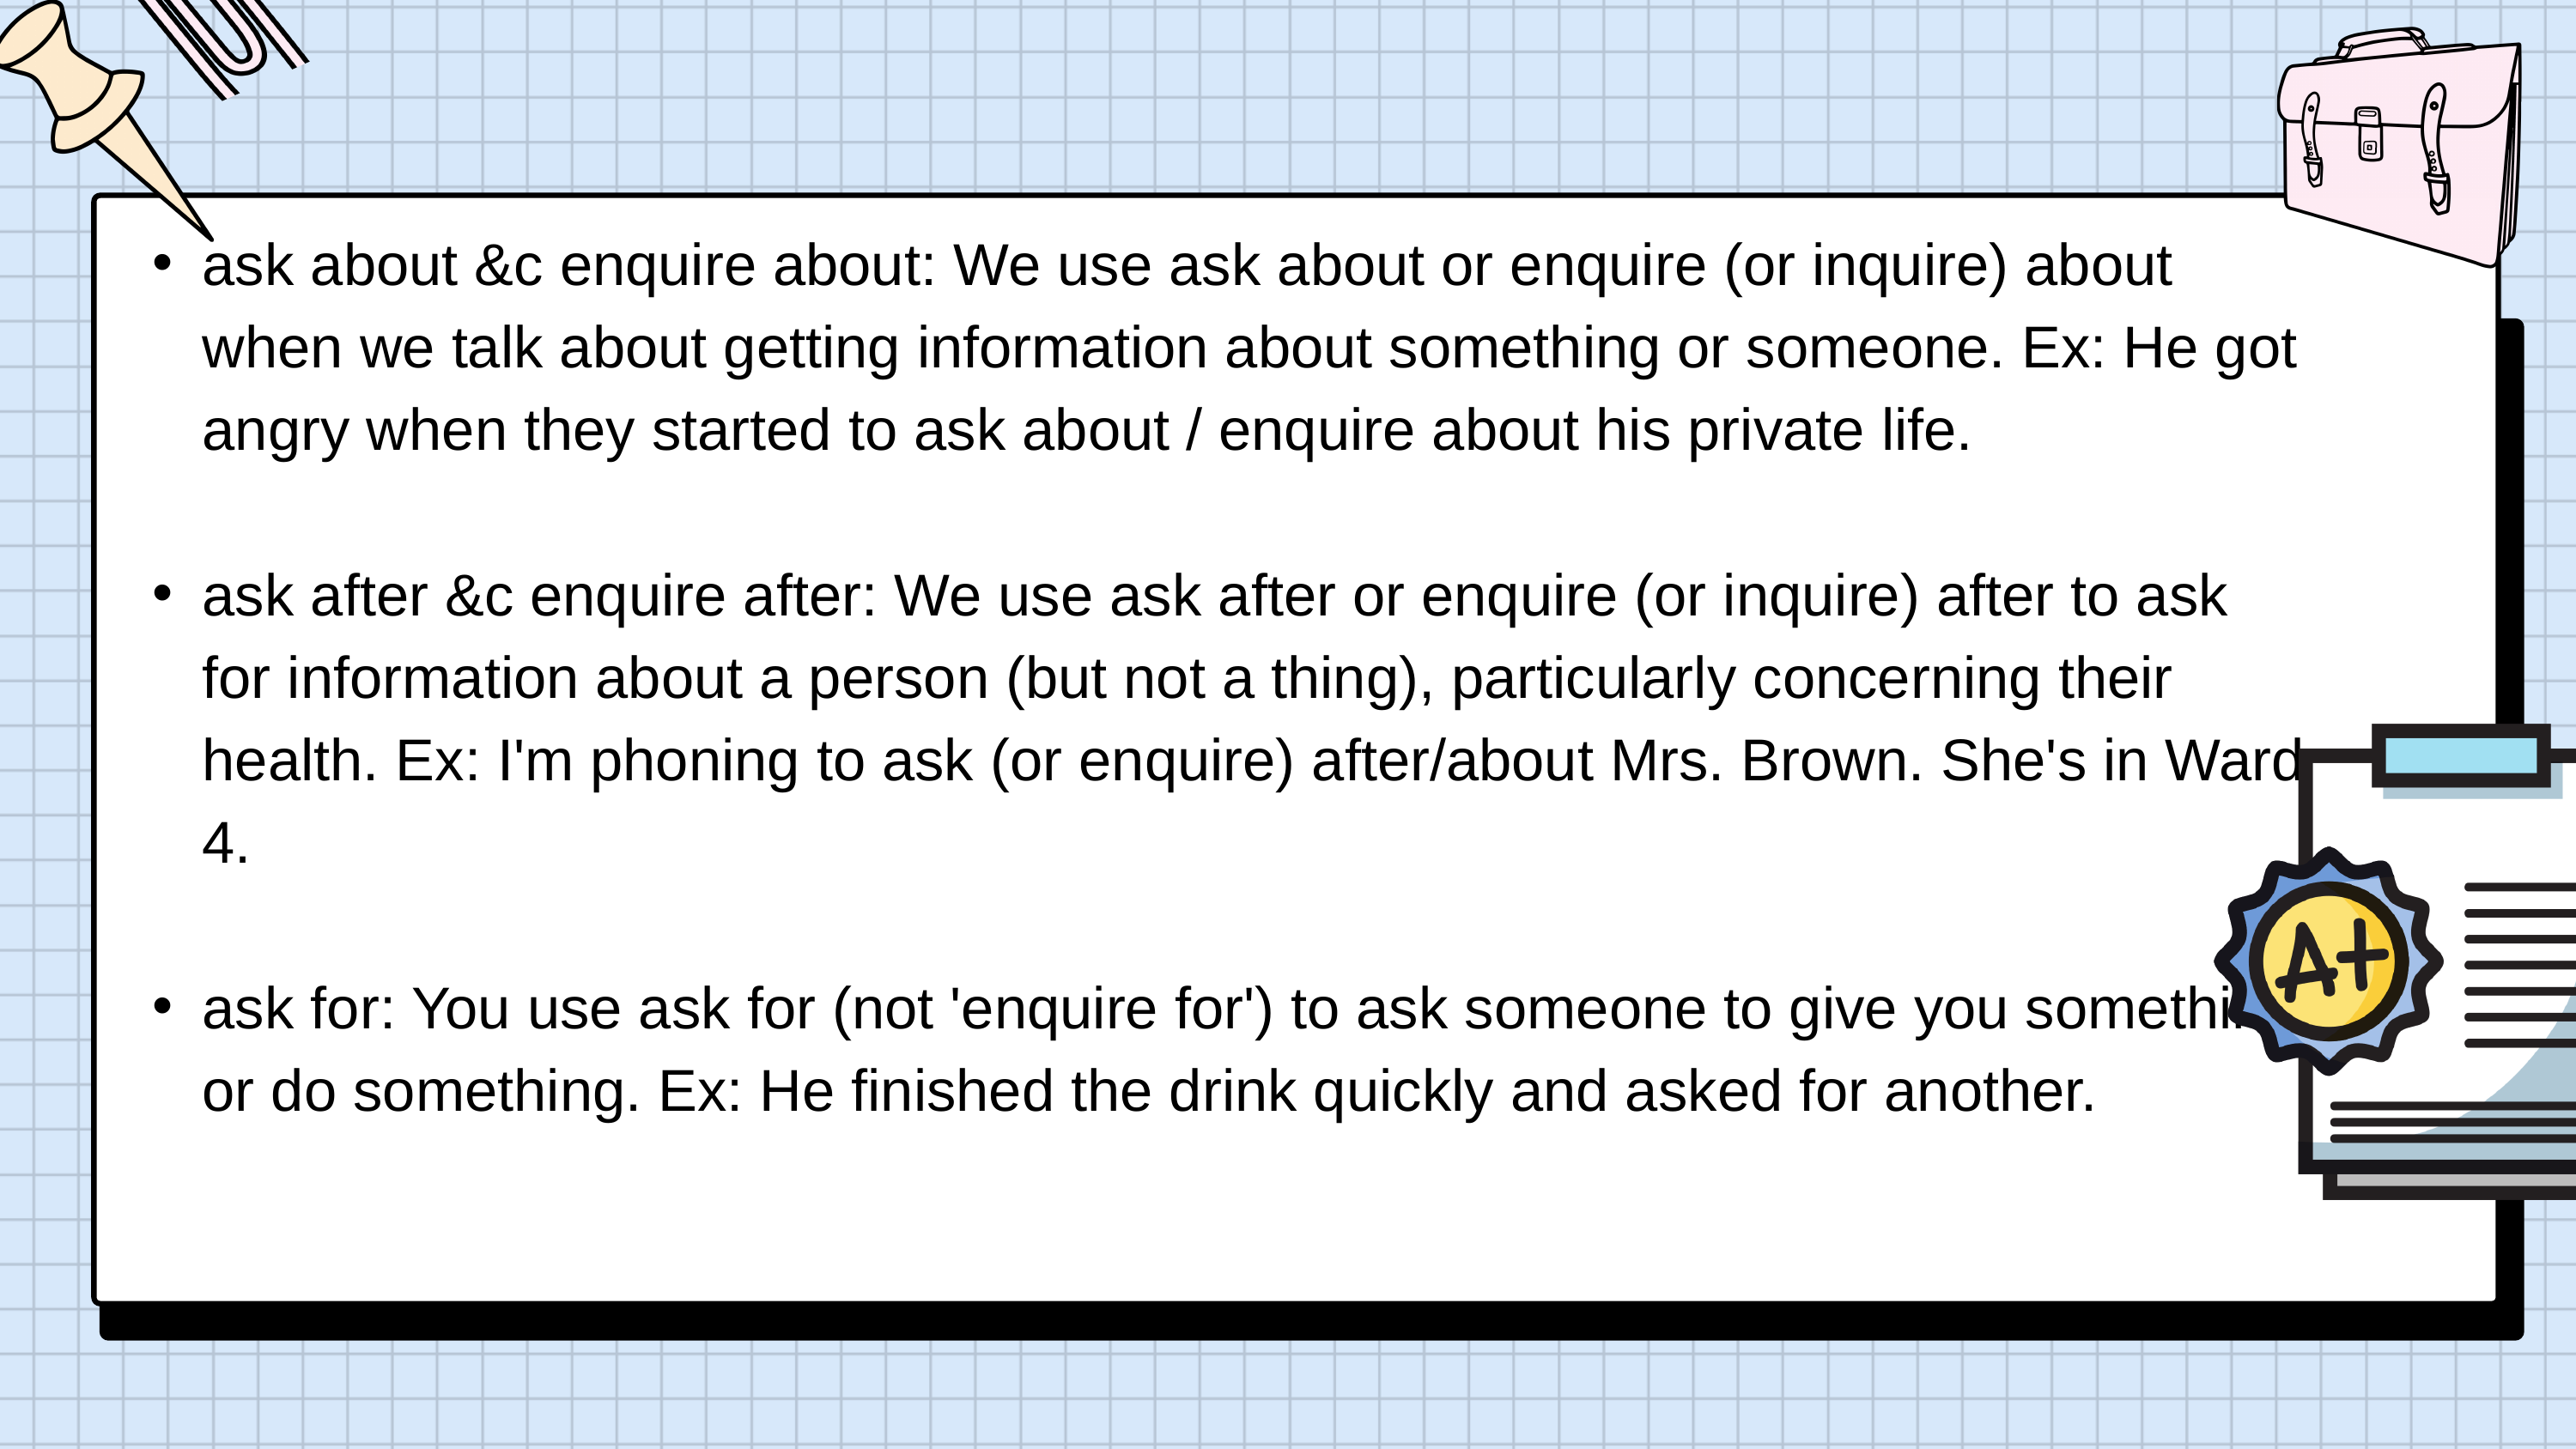

ask about &c enquire about: We use ask about or enquire (or inquire) about when we talk about getting information about something or someone. Ex: He got angry when they started to ask about / enquire about his private life.

ask after &c enquire after: We use ask after or enquire (or inquire) after to ask for information about a person (but not a thing), particularly concerning their health. Ex: I'm phoning to ask (or enquire) after/about Mrs. Brown. She's in Ward 4.

ask for: You use ask for (not 'enquire for') to ask someone to give you something or do something. Ex: He finished the drink quickly and asked for another.